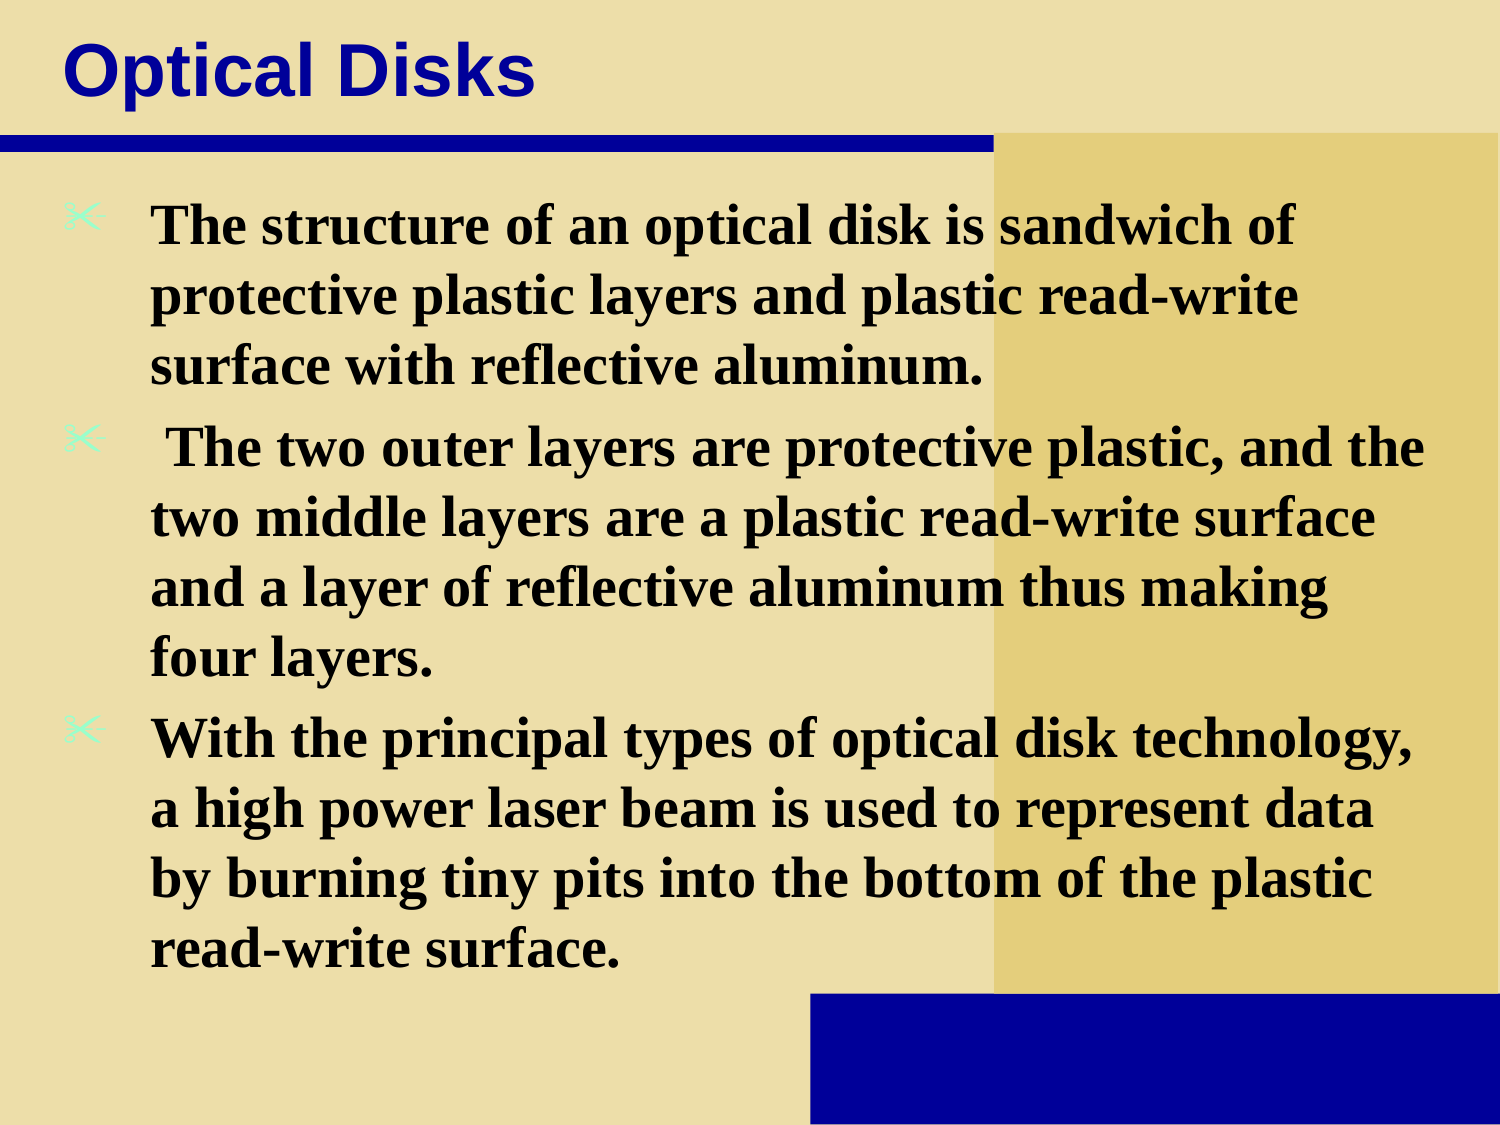

# Optical Disks
The structure of an optical disk is sandwich of protective plastic layers and plastic read-write surface with reflective aluminum.
 The two outer layers are protective plastic, and the two middle layers are a plastic read-write surface and a layer of reflective aluminum thus making four layers.
With the principal types of optical disk technology, a high power laser beam is used to represent data by burning tiny pits into the bottom of the plastic read-write surface.